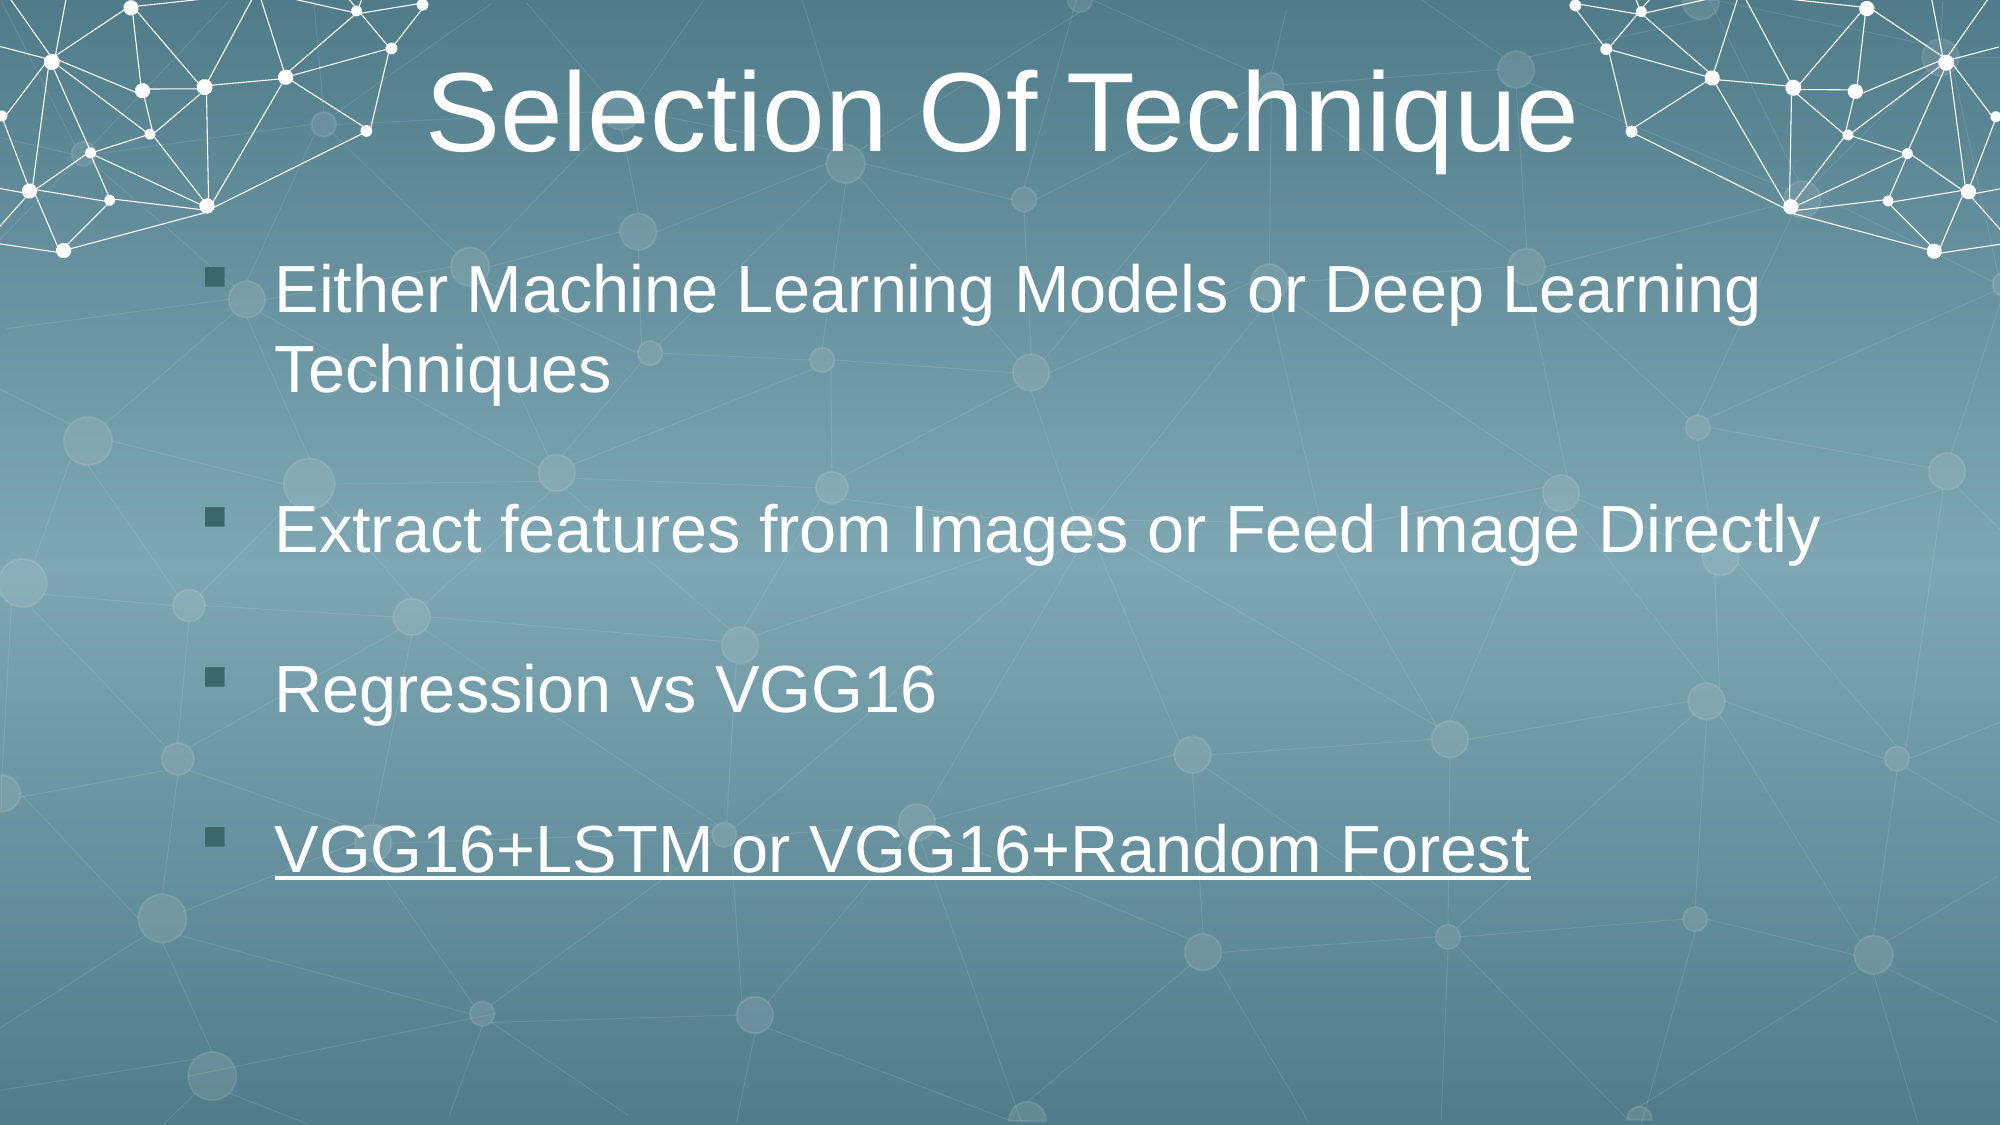

Selection Of Technique
Either Machine Learning Models or Deep Learning Techniques

Extract features from Images or Feed Image Directly

Regression vs VGG16

VGG16+LSTM or VGG16+Random Forest